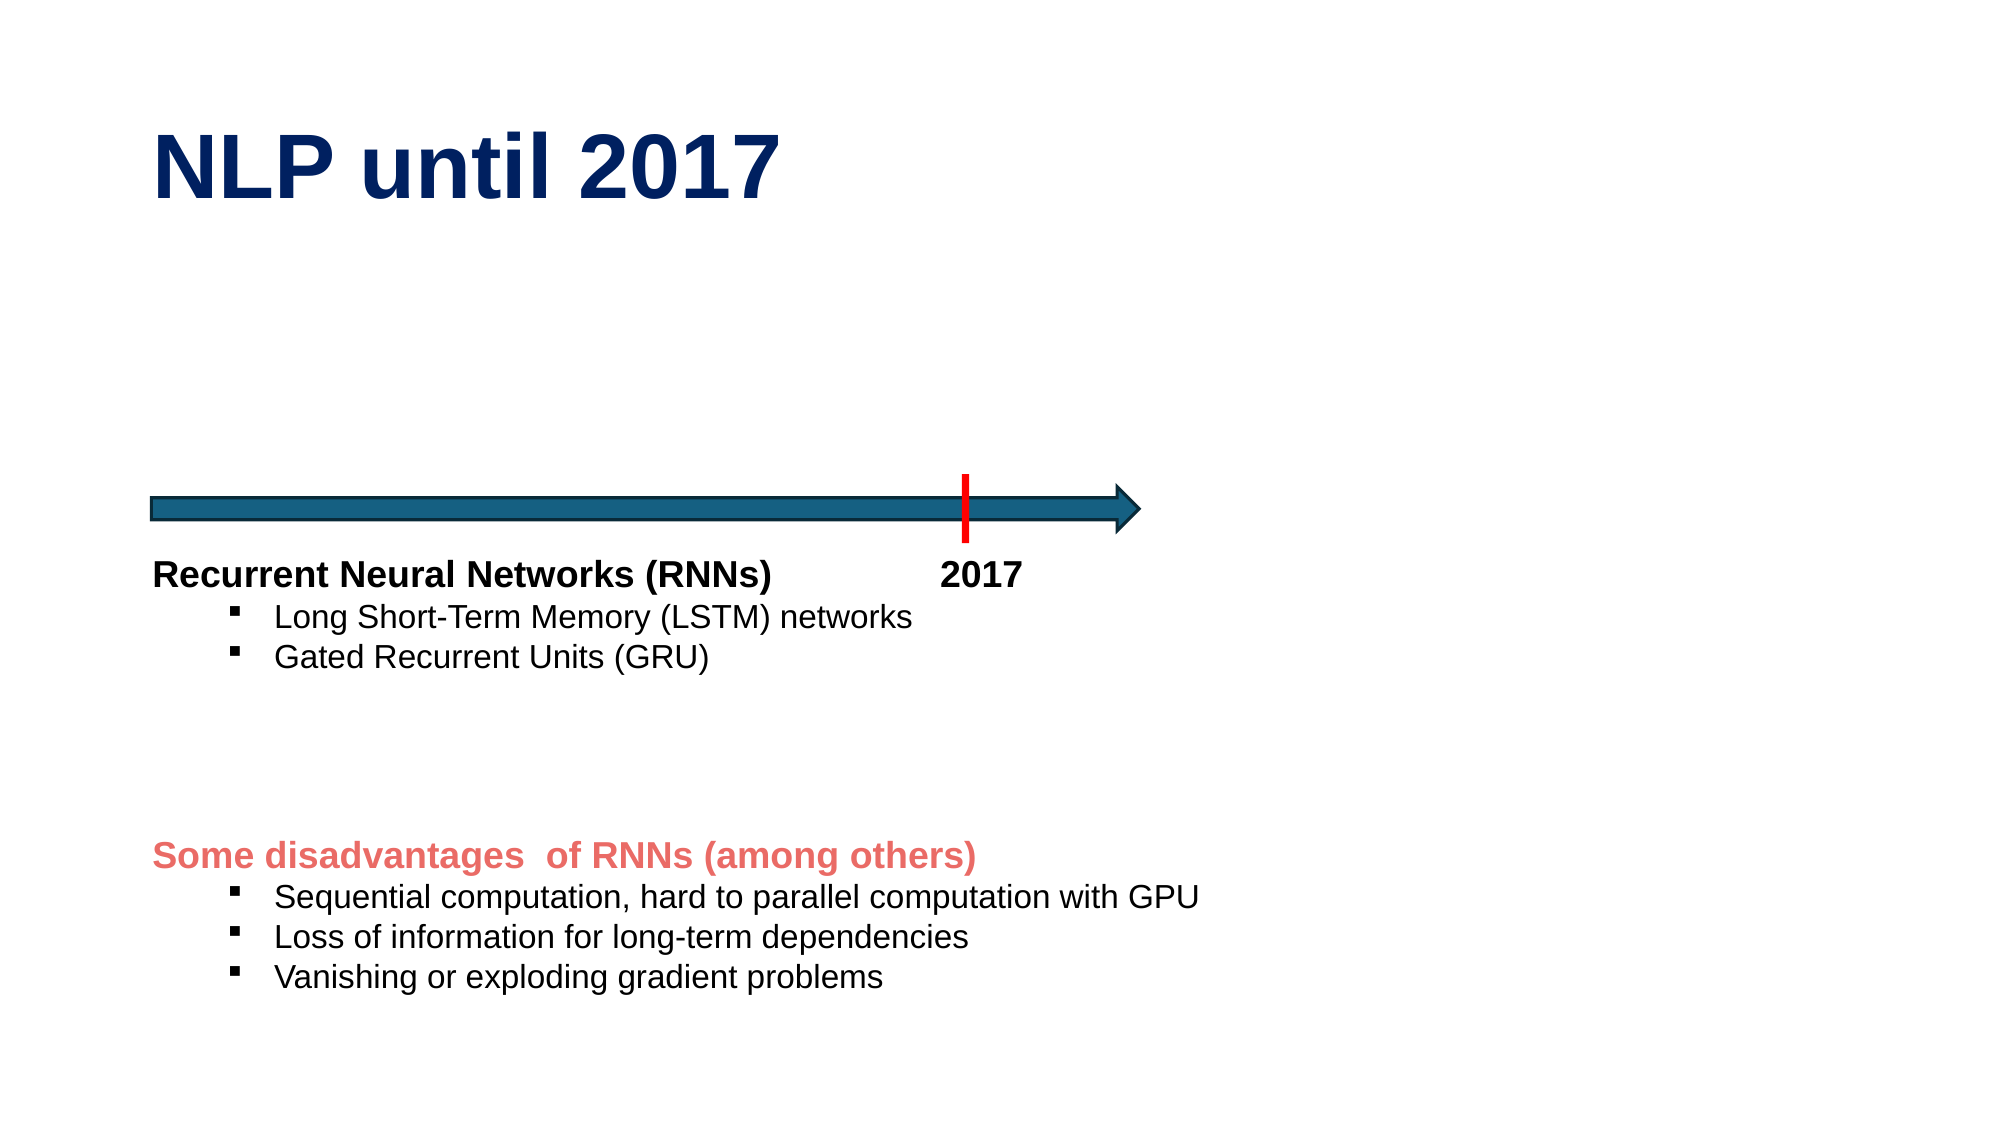

# NLP until 2017

Recurrent Neural Networks (RNNs)
Long Short-Term Memory (LSTM) networks
Gated Recurrent Units (GRU)

2017
Some disadvantages  of RNNs (among others)
Sequential computation, hard to parallel computation with GPU
Loss of information for long-term dependencies
Vanishing or exploding gradient problems